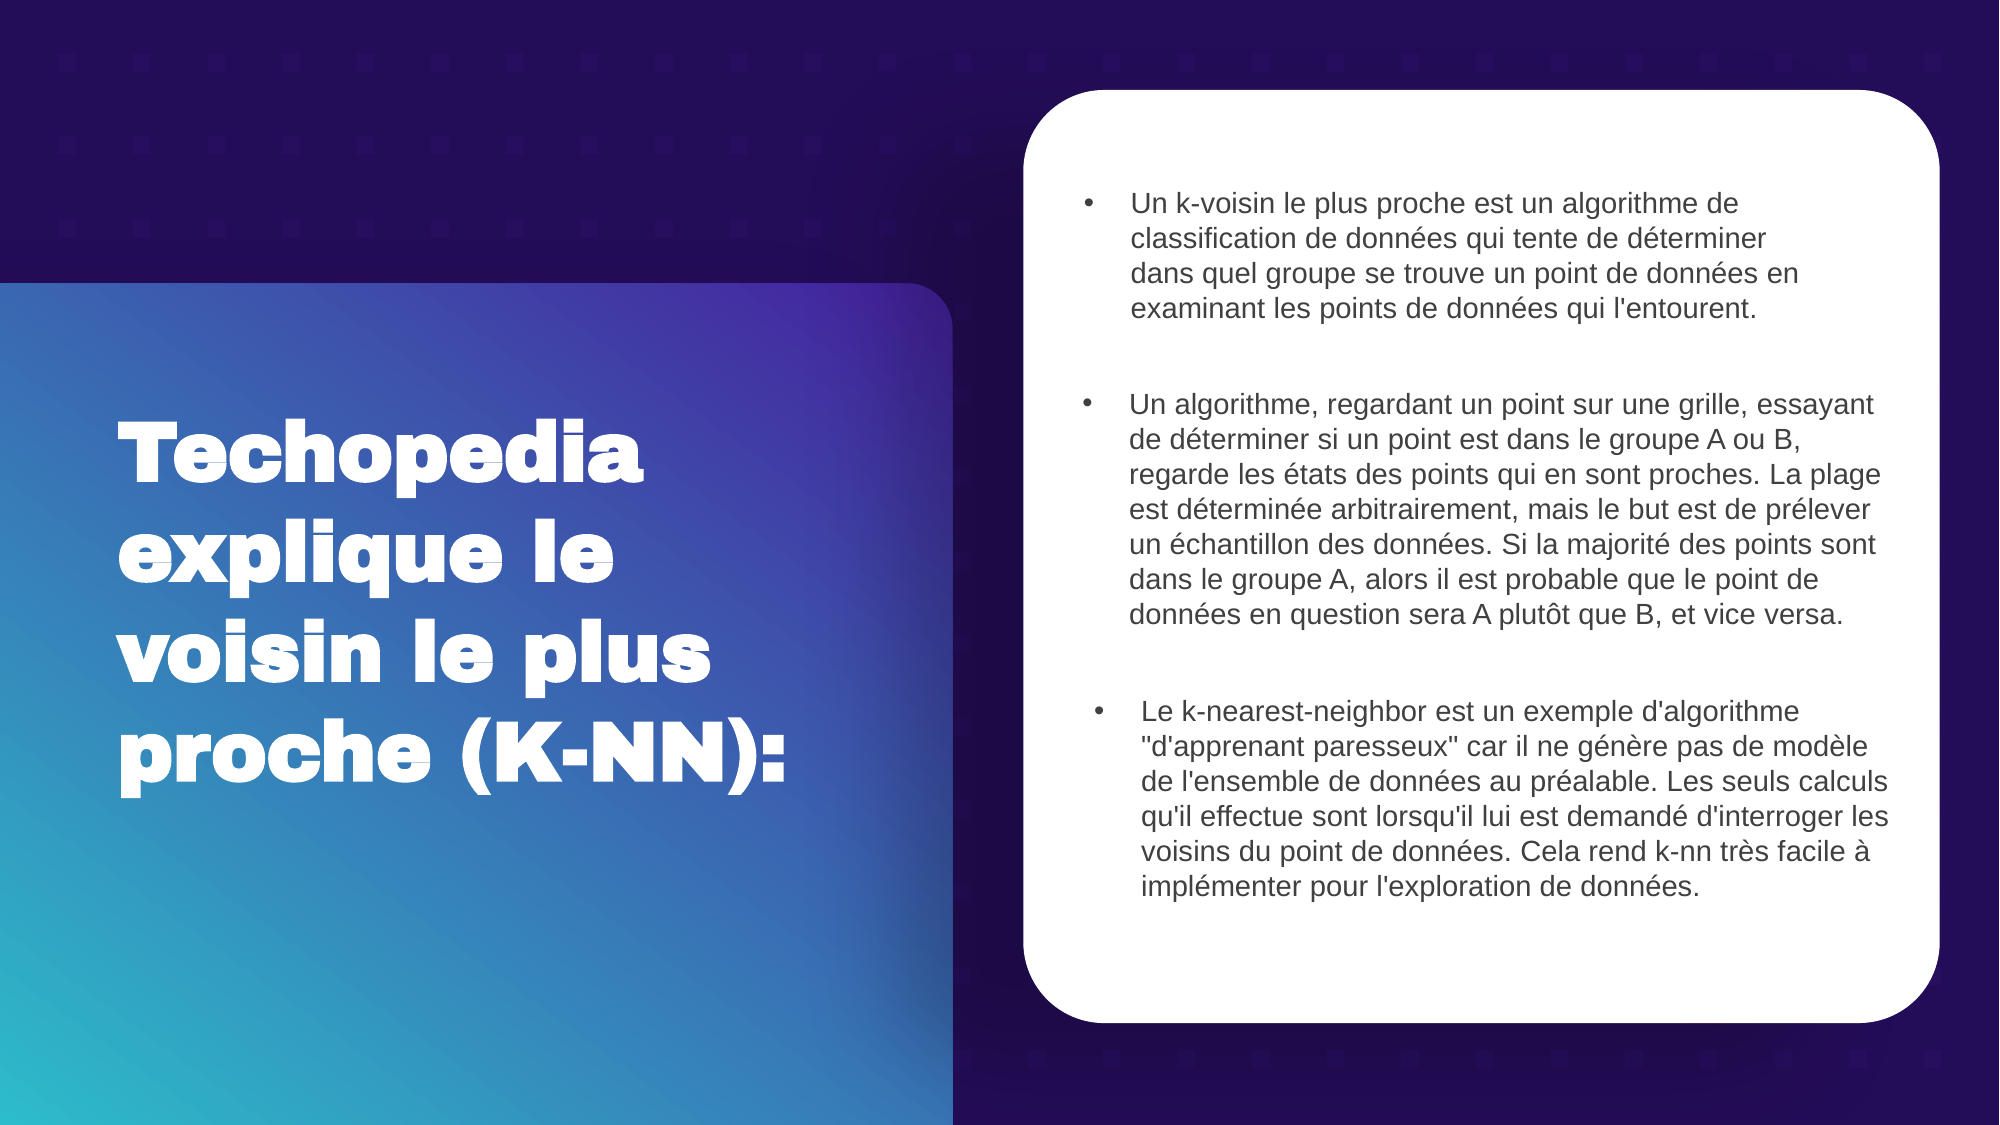

Un k-voisin le plus proche est un algorithme de classification de données qui tente de déterminer dans quel groupe se trouve un point de données en examinant les points de données qui l'entourent.

Un algorithme, regardant un point sur une grille, essayant de déterminer si un point est dans le groupe A ou B, regarde les états des points qui en sont proches. La plage est déterminée arbitrairement, mais le but est de prélever un échantillon des données. Si la majorité des points sont dans le groupe A, alors il est probable que le point de données en question sera A plutôt que B, et vice versa.
Techopedia explique le voisin le plus proche (K-NN):

Le k-nearest-neighbor est un exemple d'algorithme "d'apprenant paresseux" car il ne génère pas de modèle de l'ensemble de données au préalable. Les seuls calculs qu'il effectue sont lorsqu'il lui est demandé d'interroger les voisins du point de données. Cela rend k-nn très facile à implémenter pour l'exploration de données.